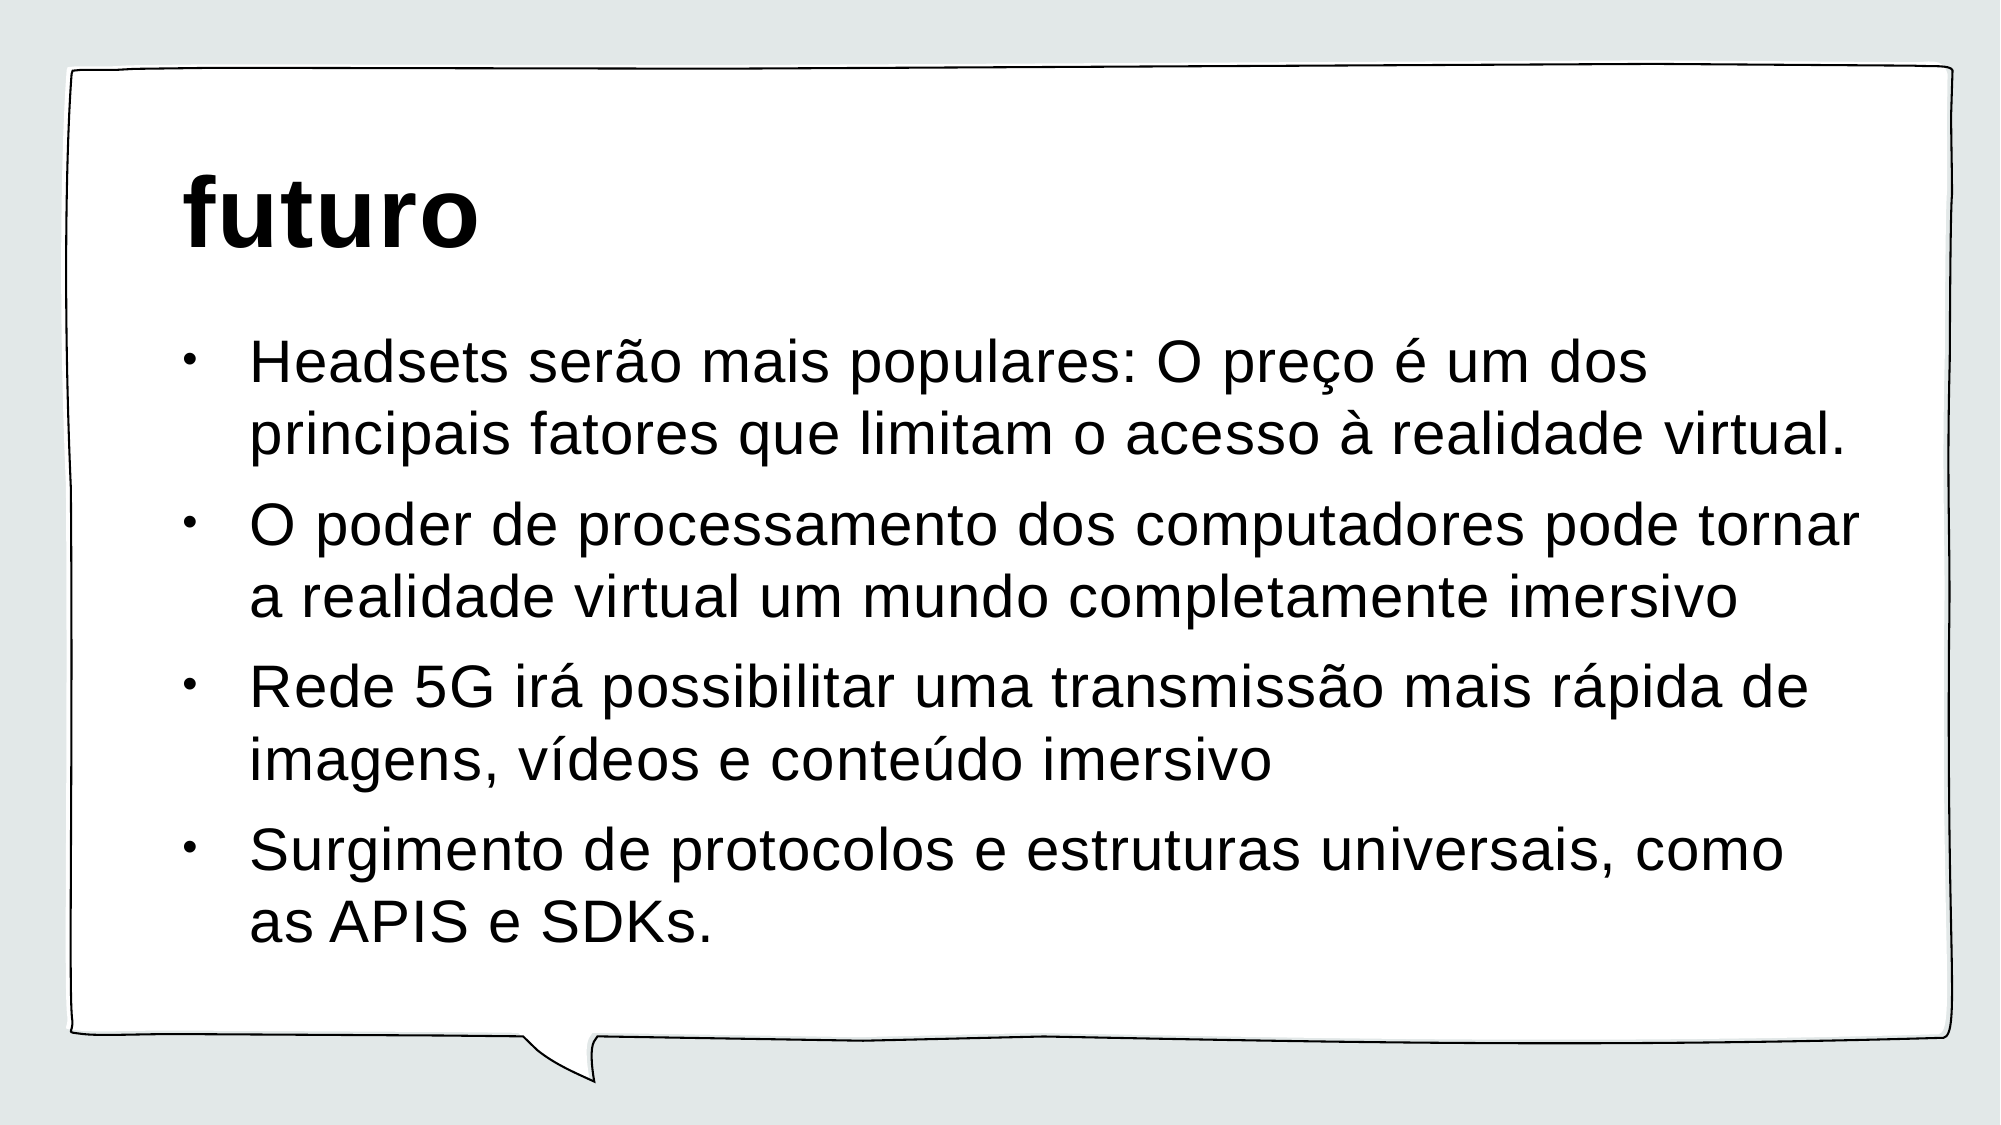

# futuro
Headsets serão mais populares: O preço é um dos principais fatores que limitam o acesso à realidade virtual.
O poder de processamento dos computadores pode tornar a realidade virtual um mundo completamente imersivo
Rede 5G irá possibilitar uma transmissão mais rápida de imagens, vídeos e conteúdo imersivo
Surgimento de protocolos e estruturas universais, como as APIS e SDKs.